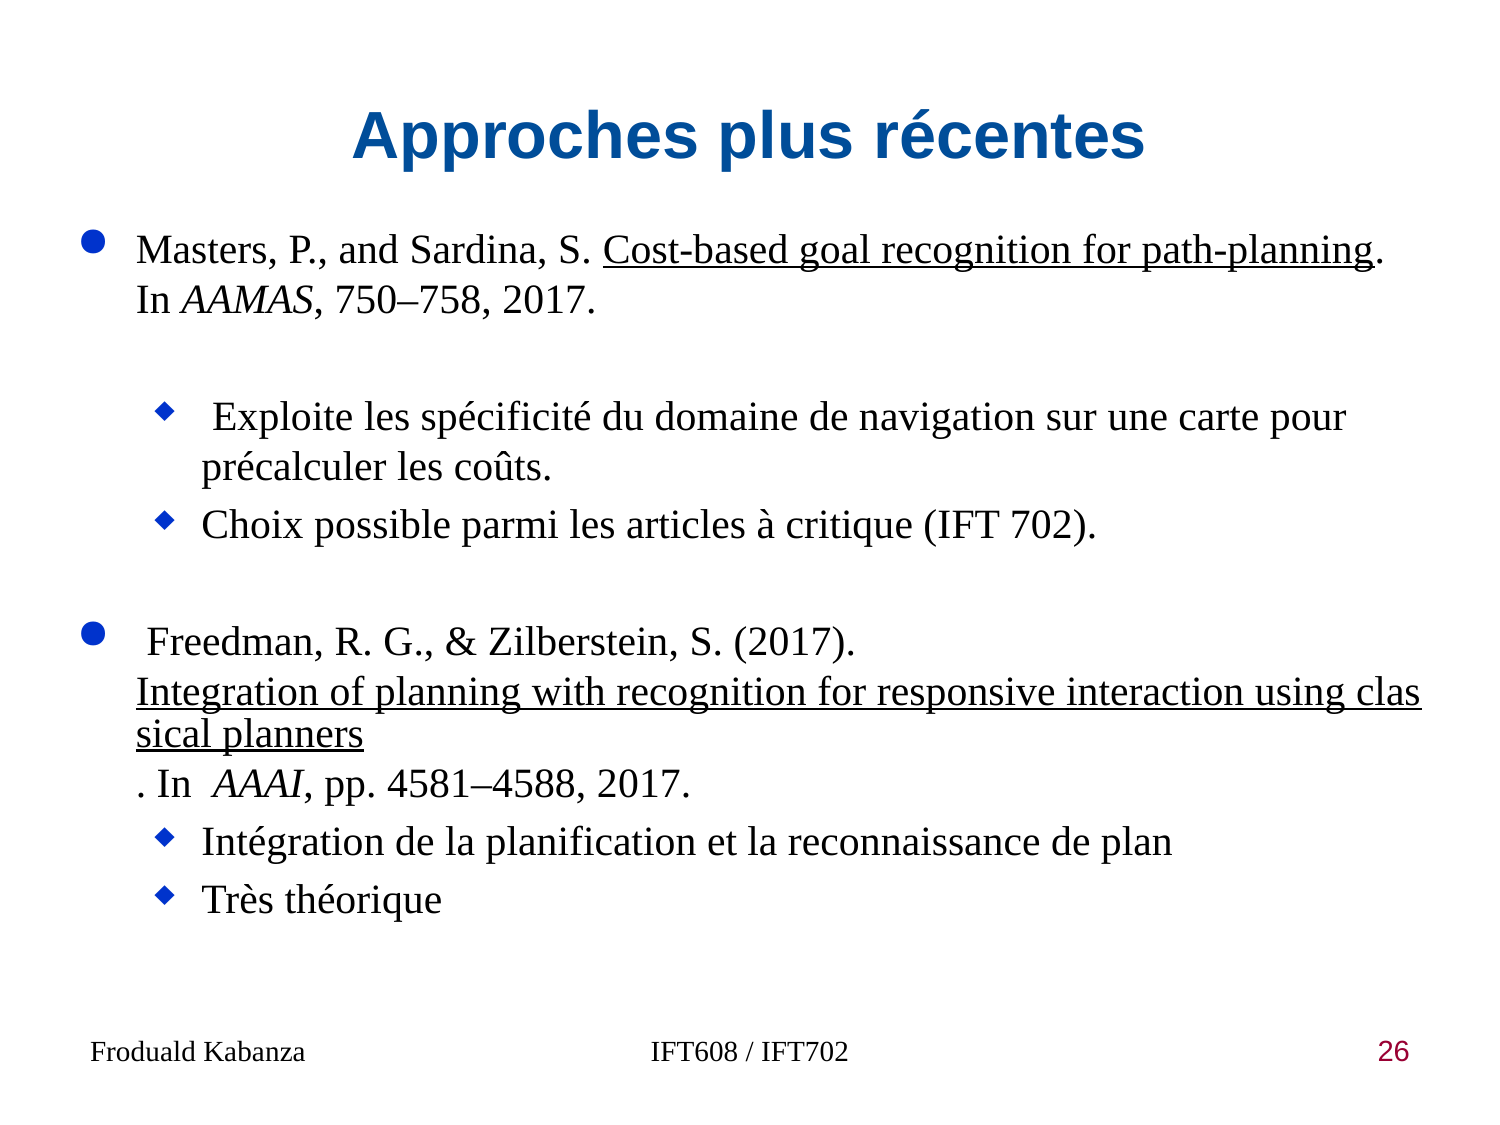

# Approches plus récentes
Masters, P., and Sardina, S. Cost-based goal recognition for path-planning. In AAMAS, 750–758, 2017.

 Exploite les spécificité du domaine de navigation sur une carte pour précalculer les coûts.
Choix possible parmi les articles à critique (IFT 702).

 Freedman, R. G., & Zilberstein, S. (2017). Integration of planning with recognition for responsive interaction using classical planners. In  AAAI, pp. 4581–4588, 2017.
Intégration de la planification et la reconnaissance de plan
Très théorique

Froduald Kabanza
IFT608 / IFT702
26